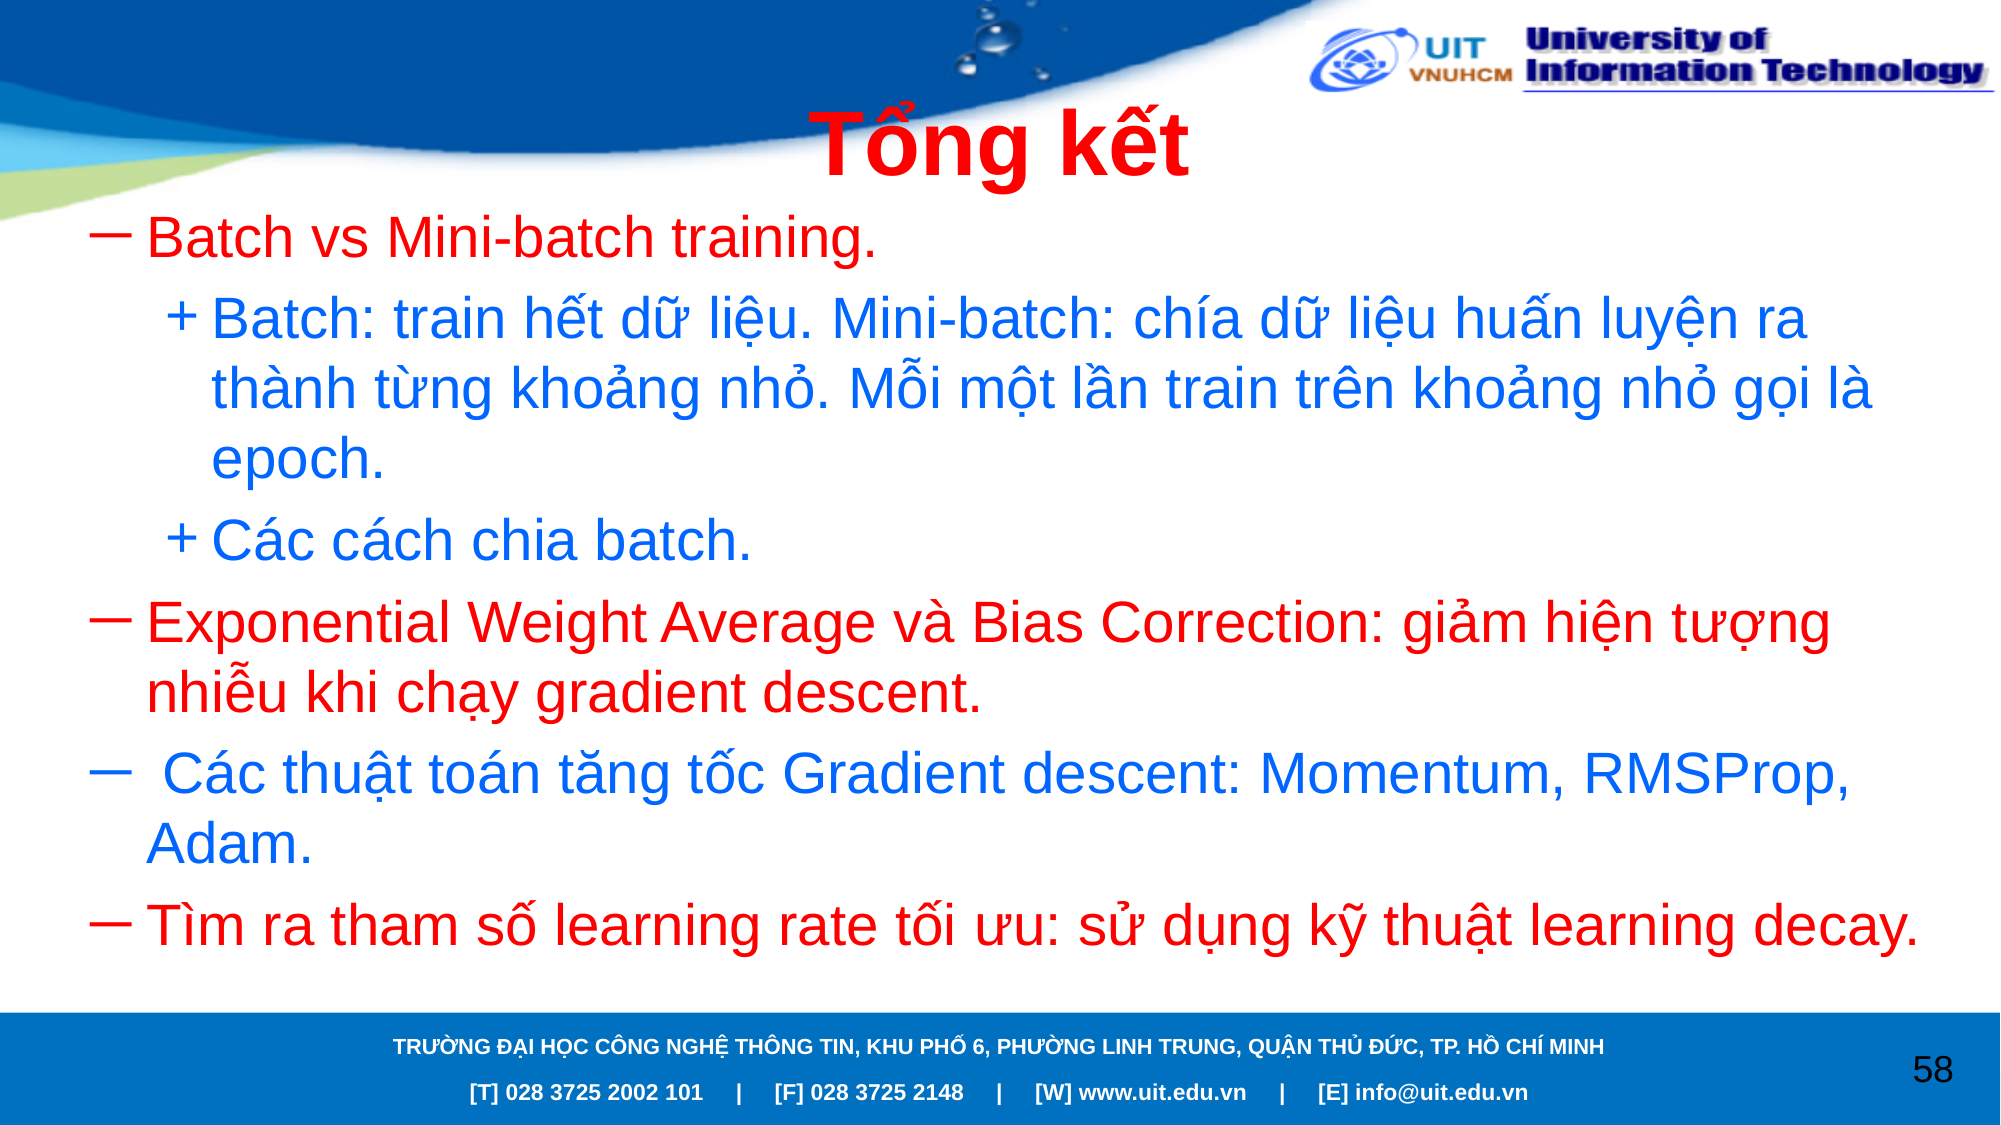

# Tổng kết
Batch vs Mini-batch training.
Batch: train hết dữ liệu. Mini-batch: chía dữ liệu huấn luyện ra thành từng khoảng nhỏ. Mỗi một lần train trên khoảng nhỏ gọi là epoch.
Các cách chia batch.
Exponential Weight Average và Bias Correction: giảm hiện tượng nhiễu khi chạy gradient descent.
 Các thuật toán tăng tốc Gradient descent: Momentum, RMSProp, Adam.
Tìm ra tham số learning rate tối ưu: sử dụng kỹ thuật learning decay.